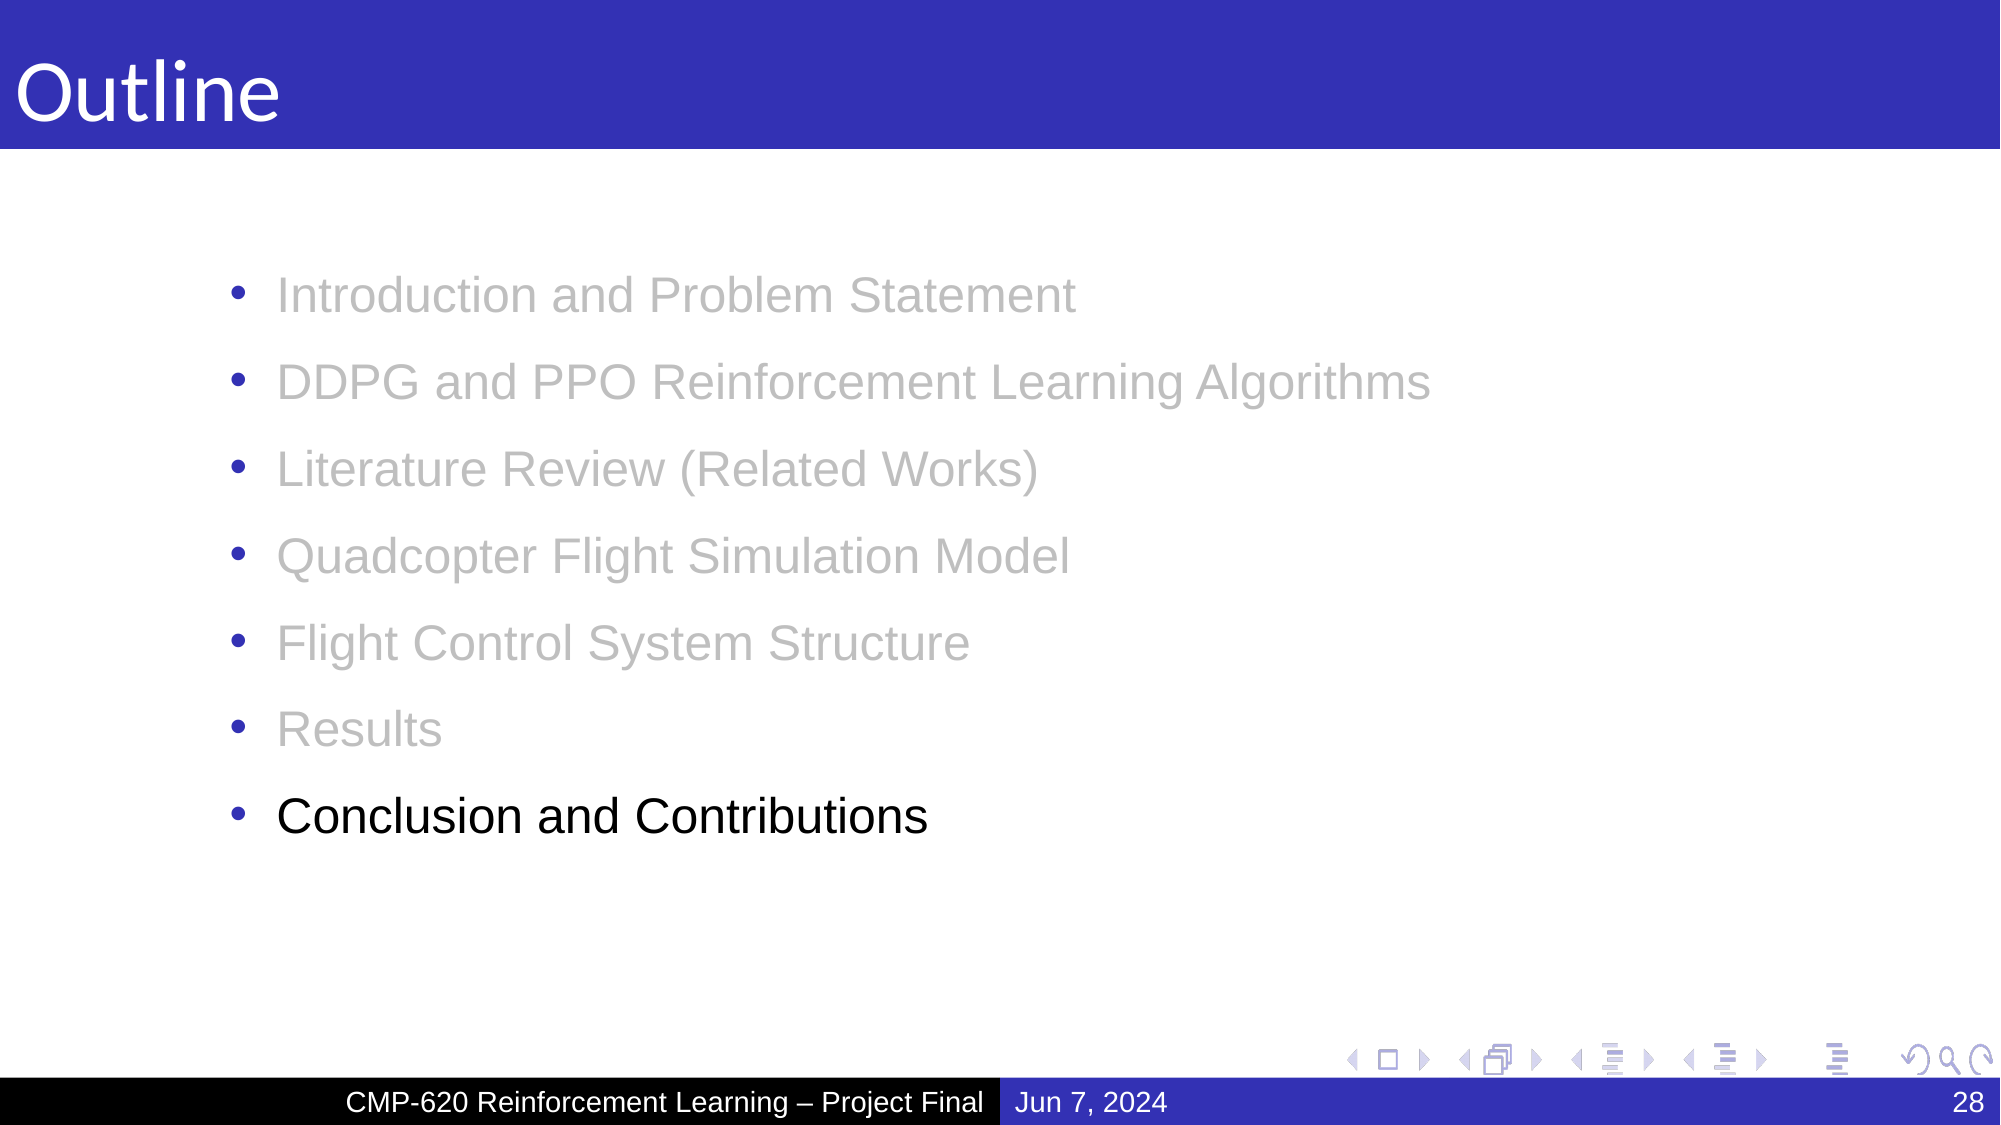

# Outline
Introduction and Problem Statement
DDPG and PPO Reinforcement Learning Algorithms
Literature Review (Related Works)
Quadcopter Flight Simulation Model
Flight Control System Structure
Results
Conclusion and Contributions
CMP-620 Reinforcement Learning – Project Final
Jun 7, 2024
28